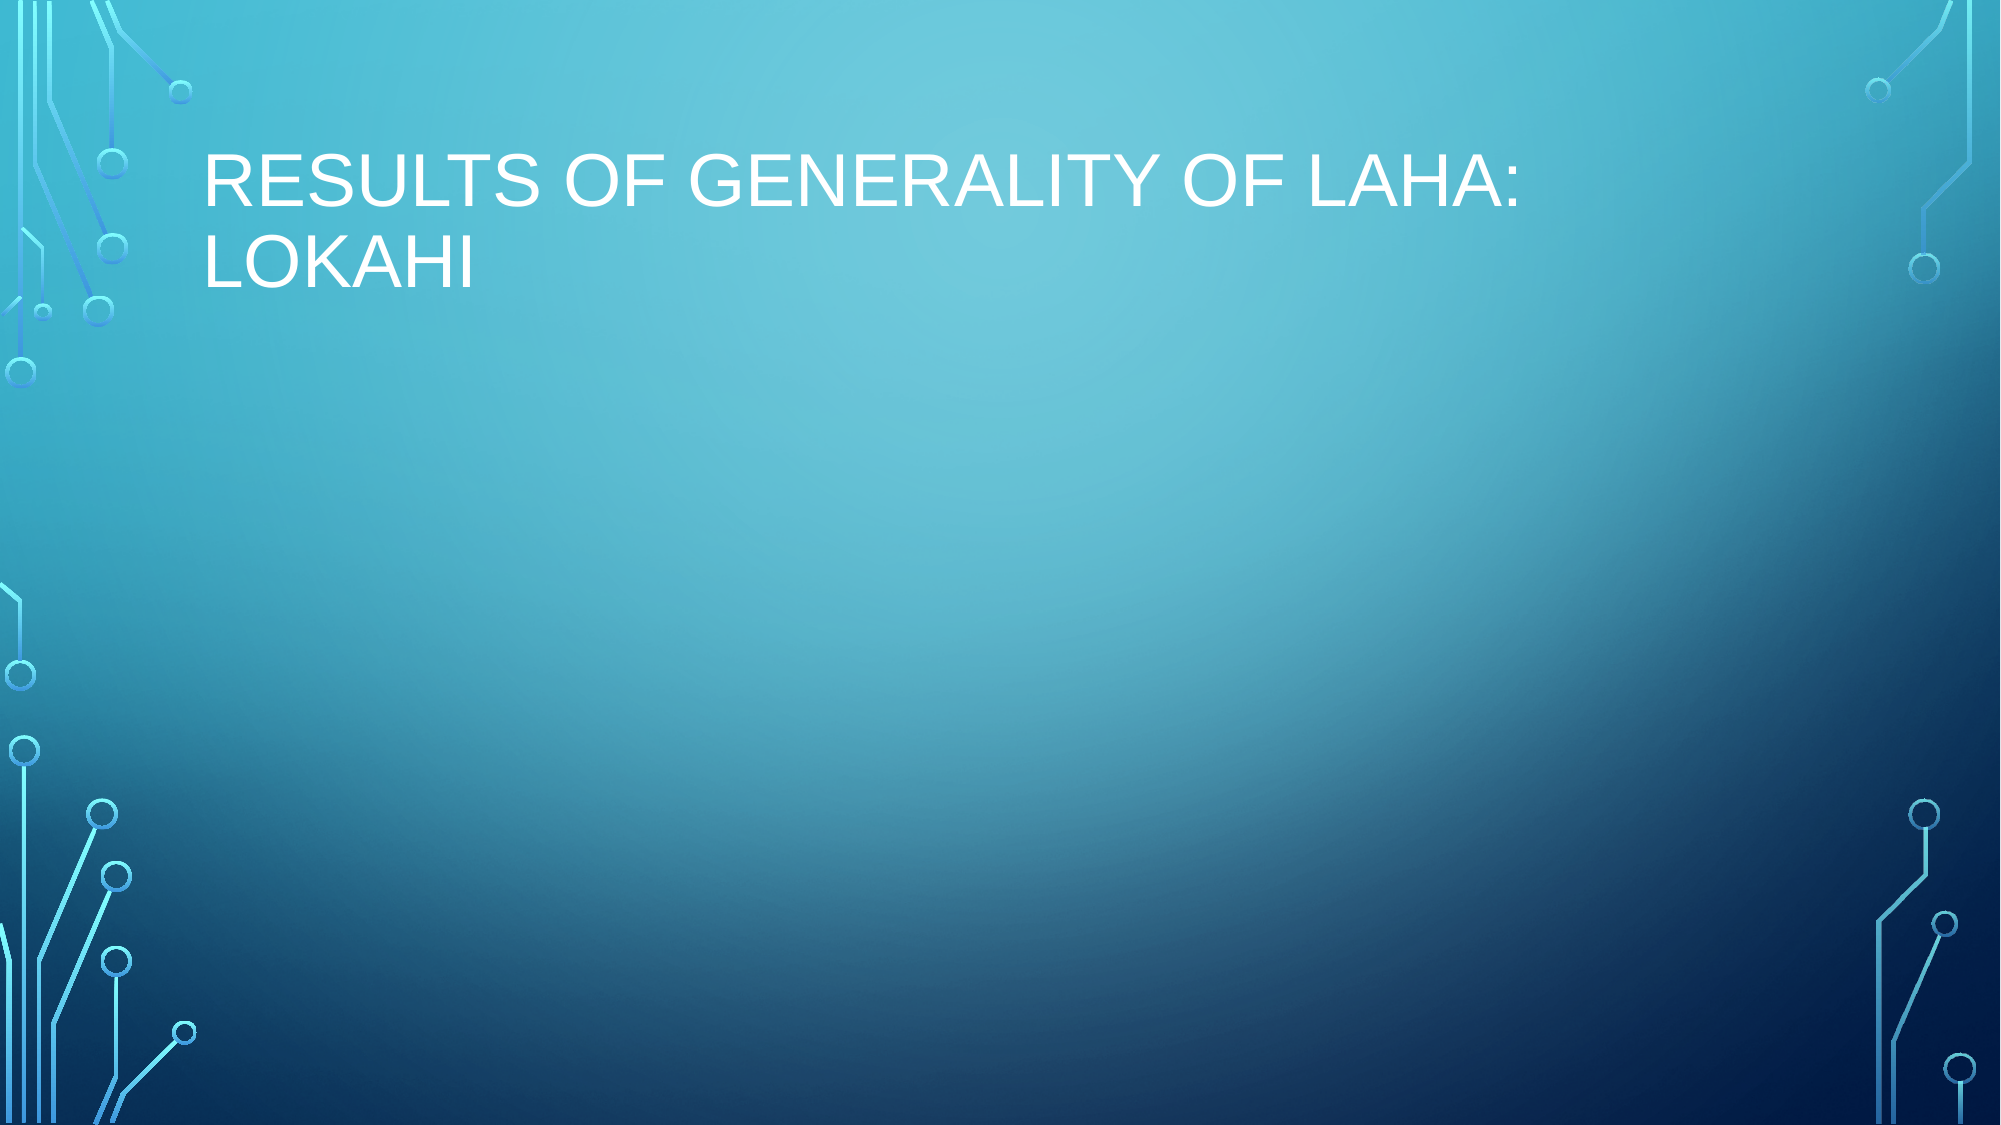

# Results of generality of laha: Lokahi